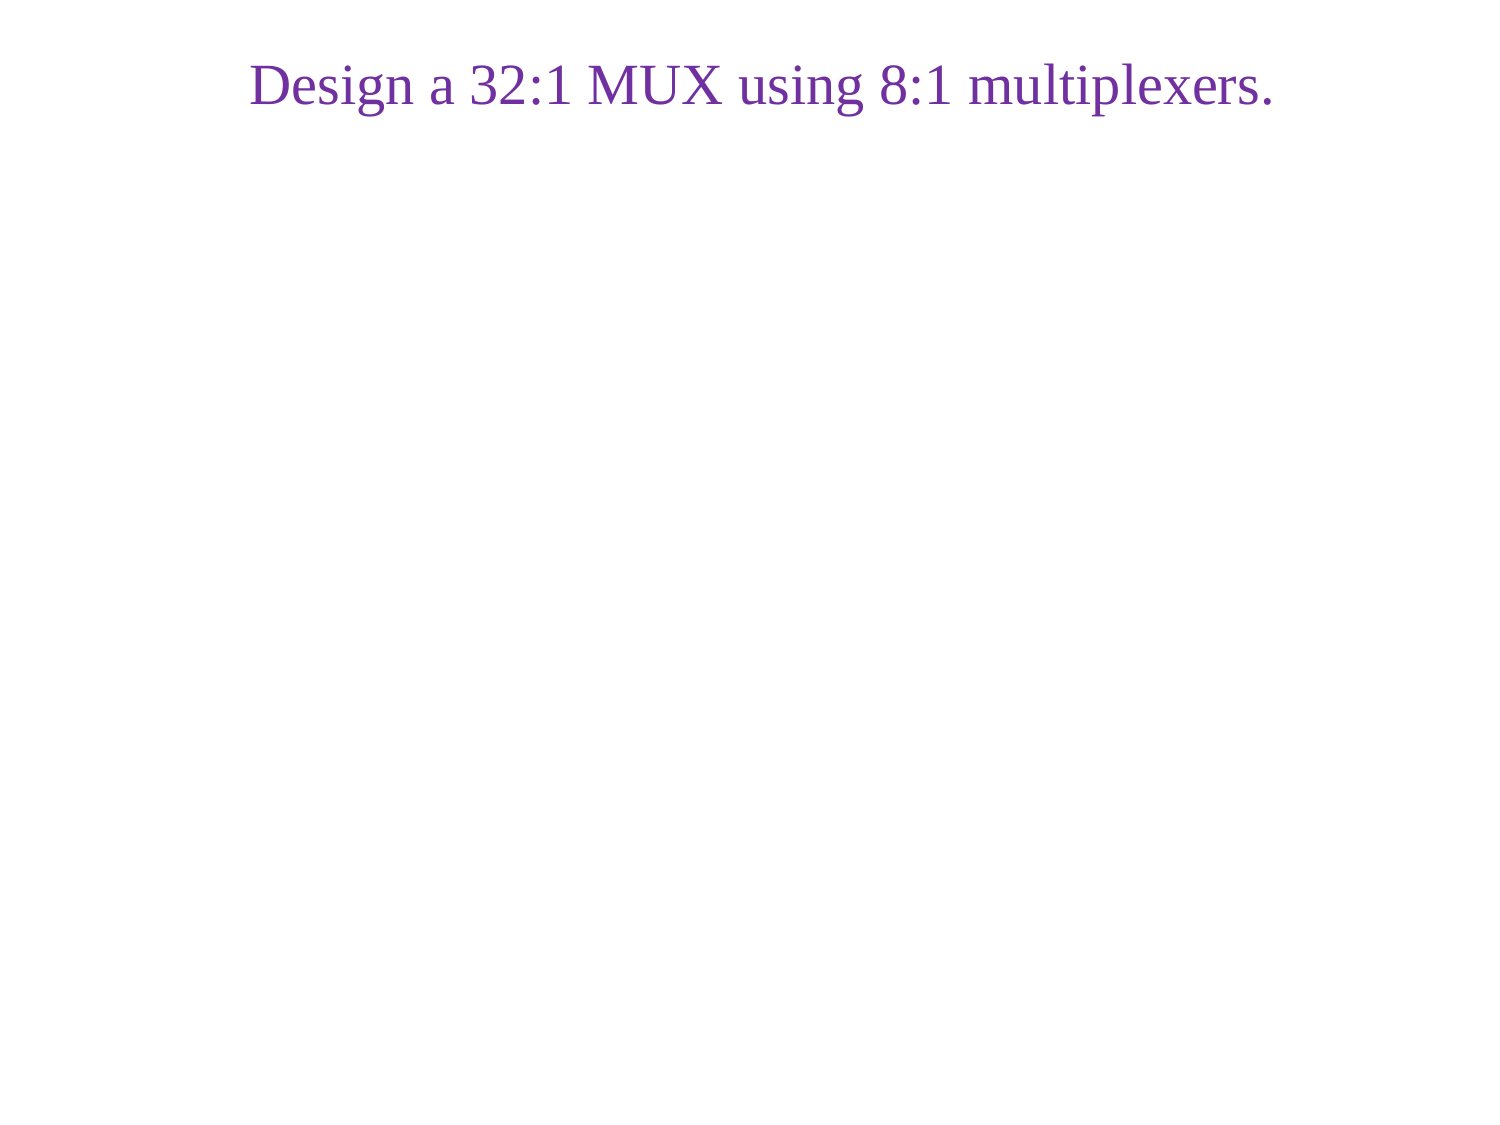

# Design a 32:1 MUX using 8:1 multiplexers.